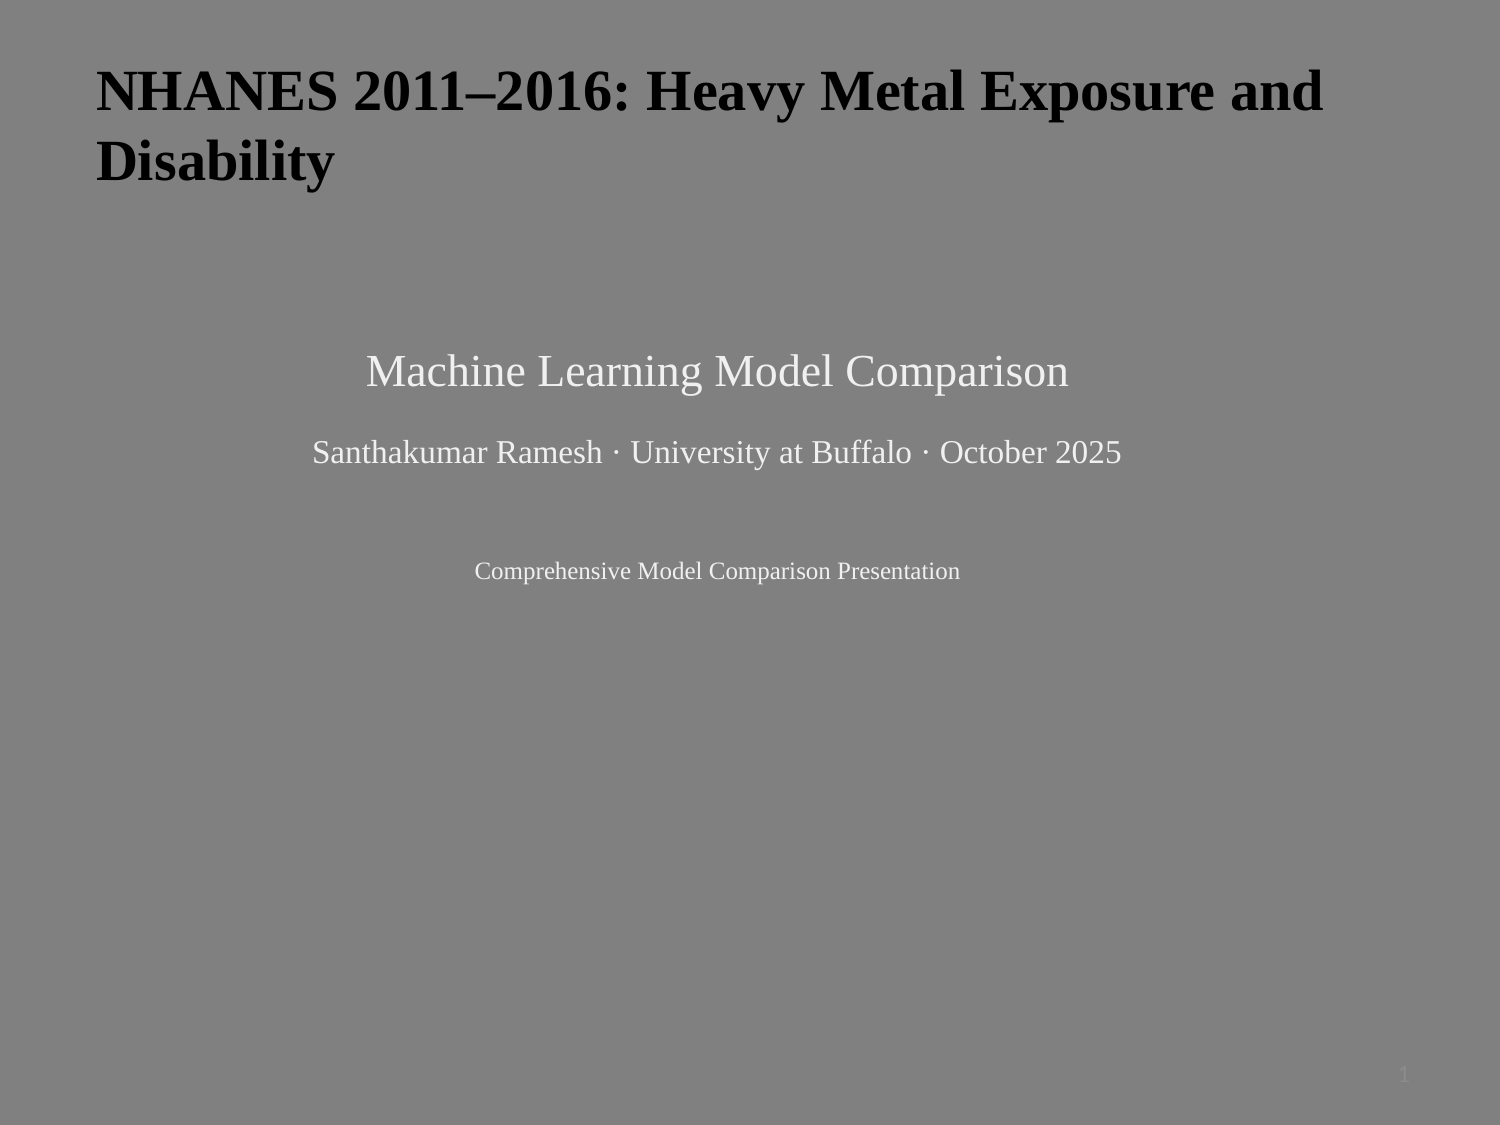

NHANES 2011–2016: Heavy Metal Exposure and
Disability
Machine Learning Model Comparison
Santhakumar Ramesh · University at Buffalo · October 2025
Comprehensive Model Comparison Presentation
1